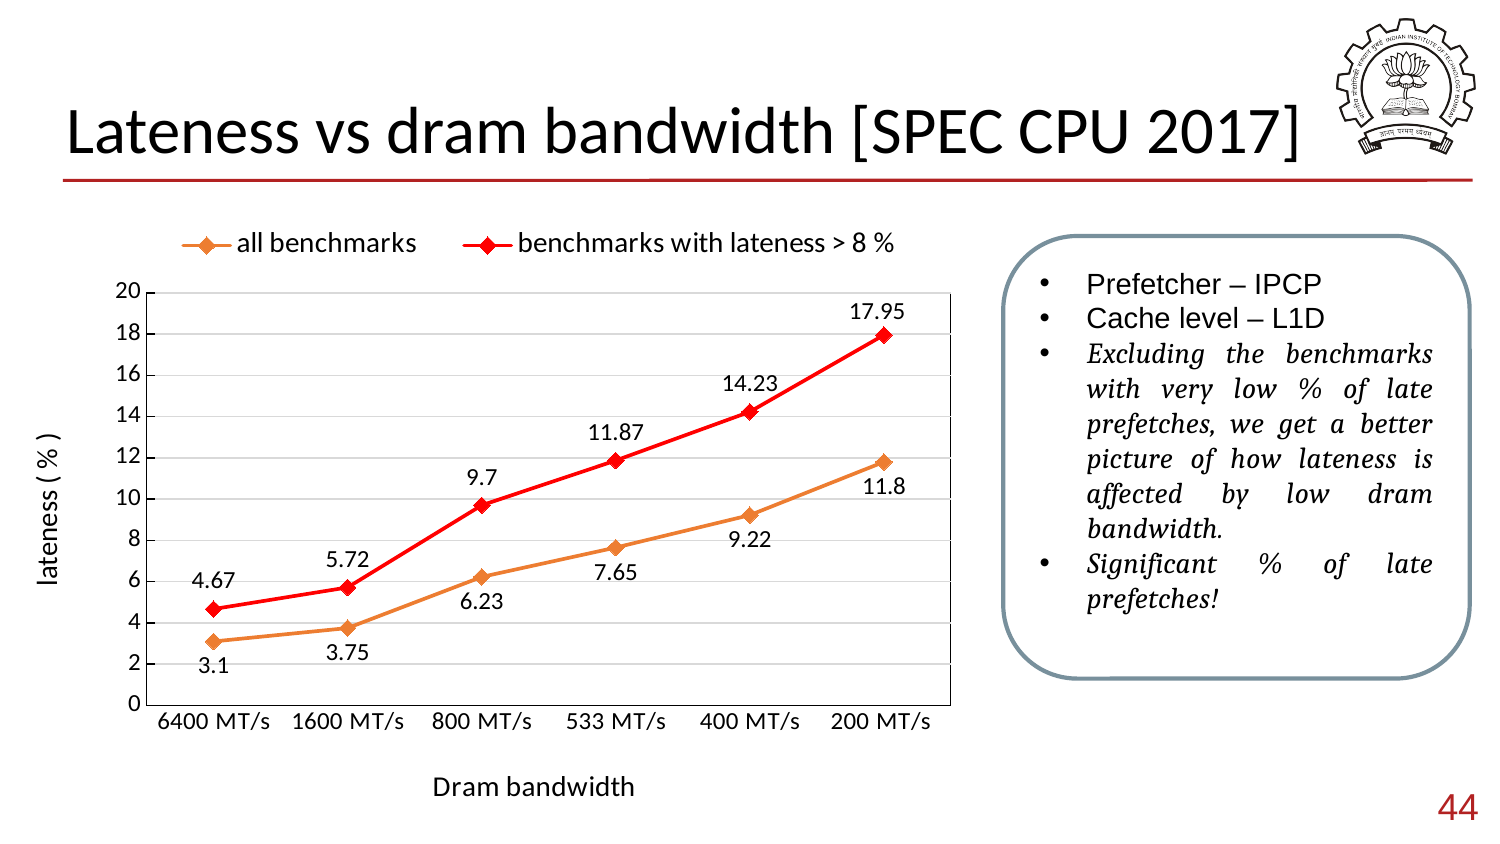

# Lateness vs dram bandwidth [SPEC CPU 2017]

### Chart

| Category | all benchmarks | benchmarks with lateness > 8 % |
|---|---|---|
| 6400 MT/s | 3.1 | 4.67 |
| 1600 MT/s | 3.75 | 5.72 |
| 800 MT/s | 6.23 | 9.7 |
| 533 MT/s | 7.65 | 11.87 |
| 400 MT/s | 9.22 | 14.23 |
| 200 MT/s  | 11.8 | 17.95 |
Prefetcher – IPCP
Cache level – L1D
Excluding the benchmarks with very low % of late prefetches, we get a better picture of how lateness is affected by low dram bandwidth.
Significant % of late prefetches!

44